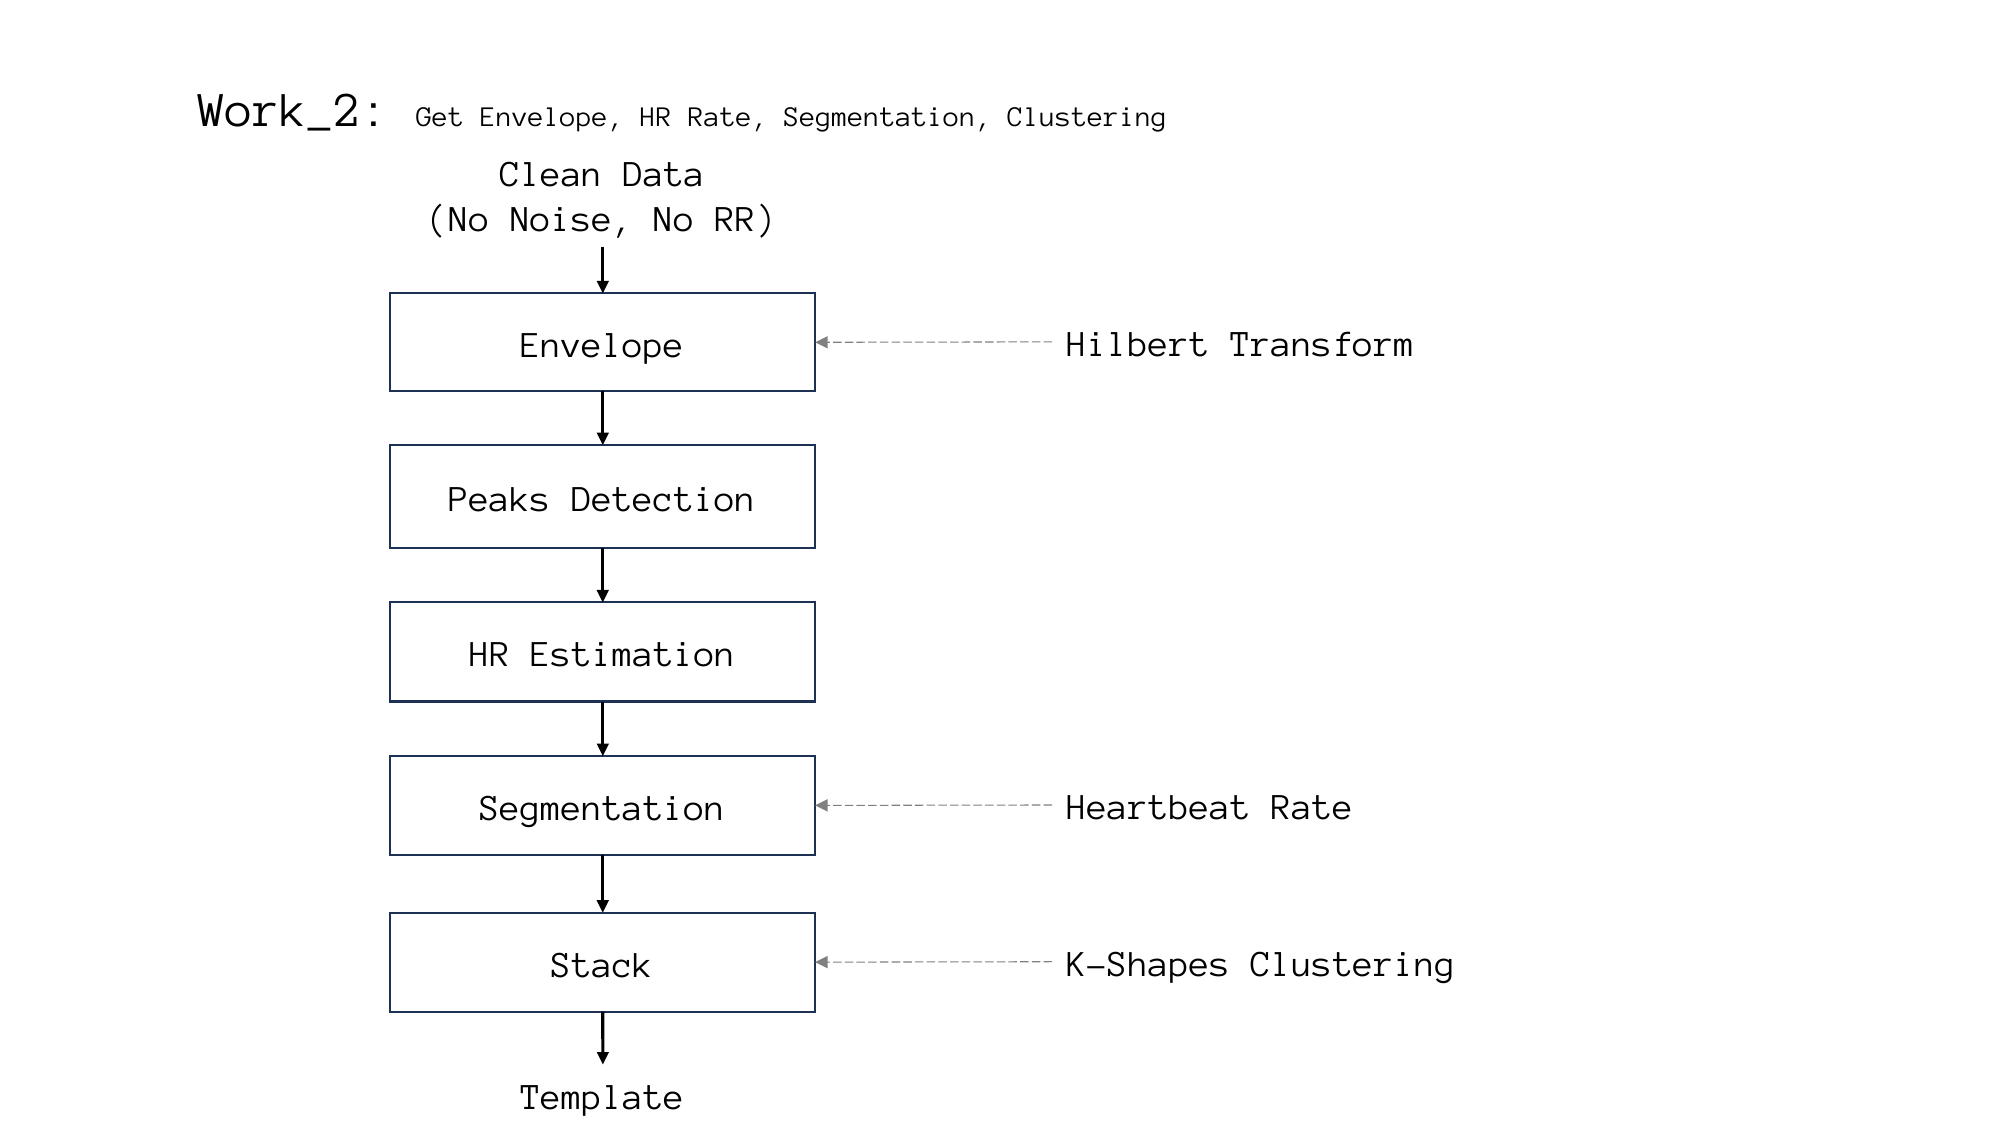

Work_2: Get Envelope, HR Rate, Segmentation, Clustering
Clean Data
(No Noise, No RR)
Envelope
Hilbert Transform
Peaks Detection
HR Estimation
Segmentation
Heartbeat Rate
Stack
K-Shapes Clustering
Template